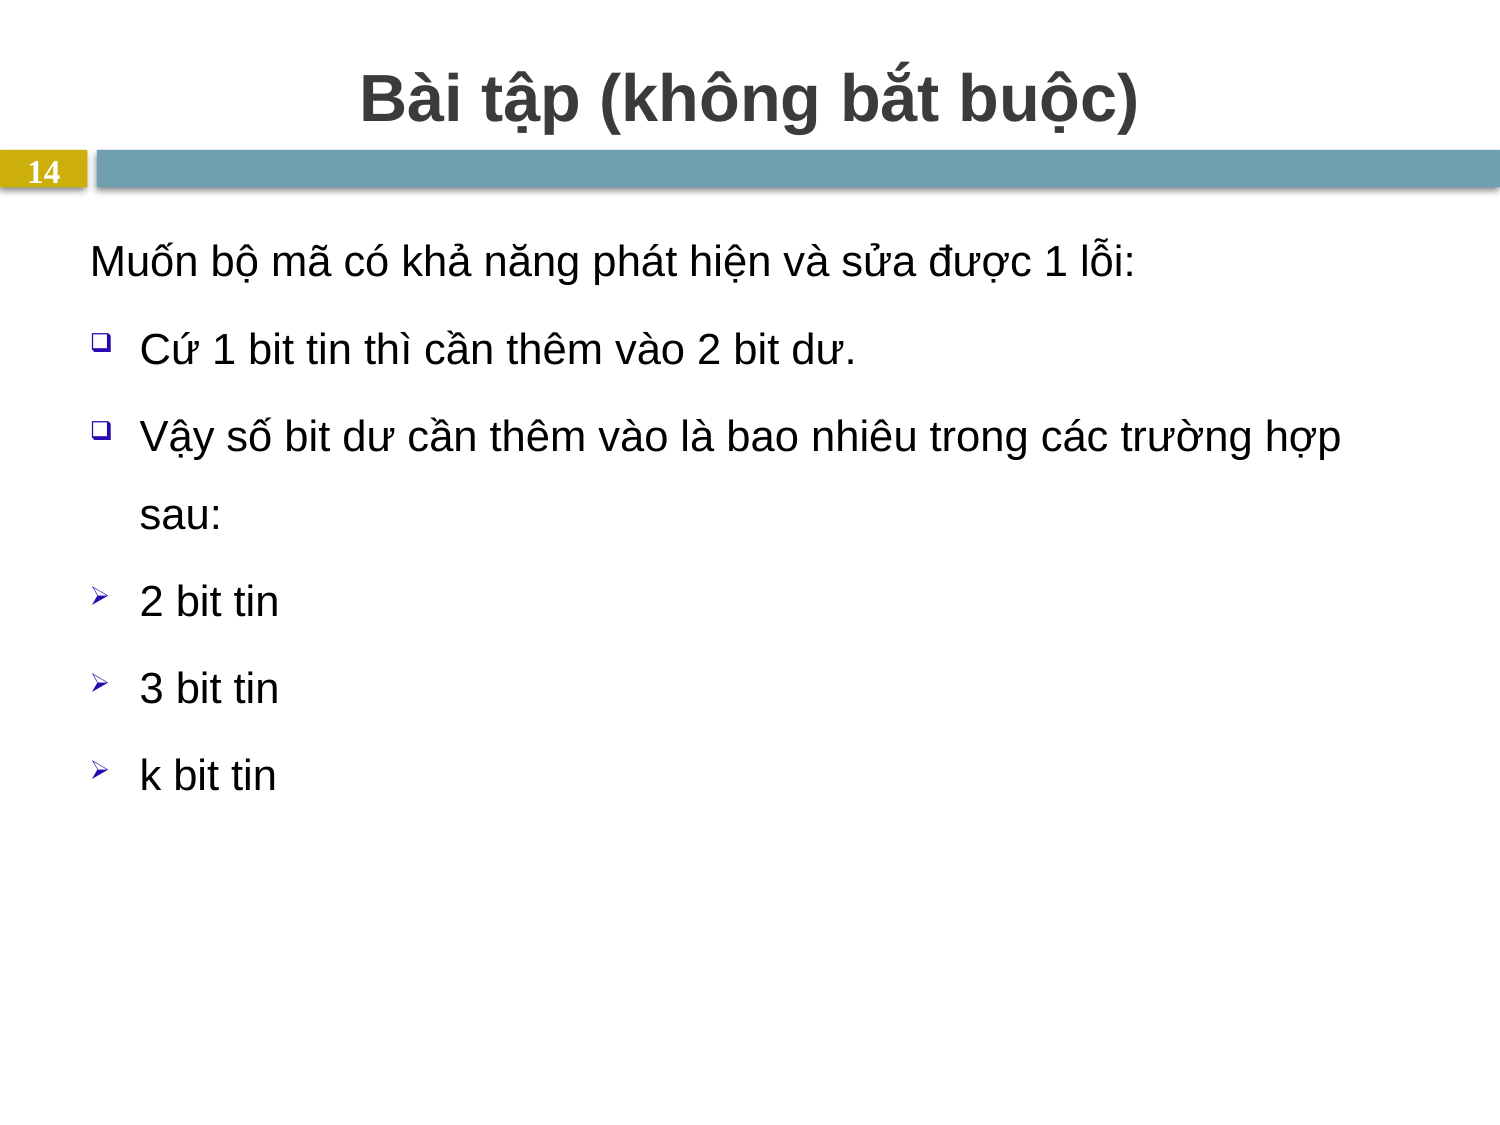

# Bài tập (không bắt buộc)
14
Muốn bộ mã có khả năng phát hiện và sửa được 1 lỗi:
Cứ 1 bit tin thì cần thêm vào 2 bit dư.
Vậy số bit dư cần thêm vào là bao nhiêu trong các trường hợp sau:
2 bit tin
3 bit tin
k bit tin